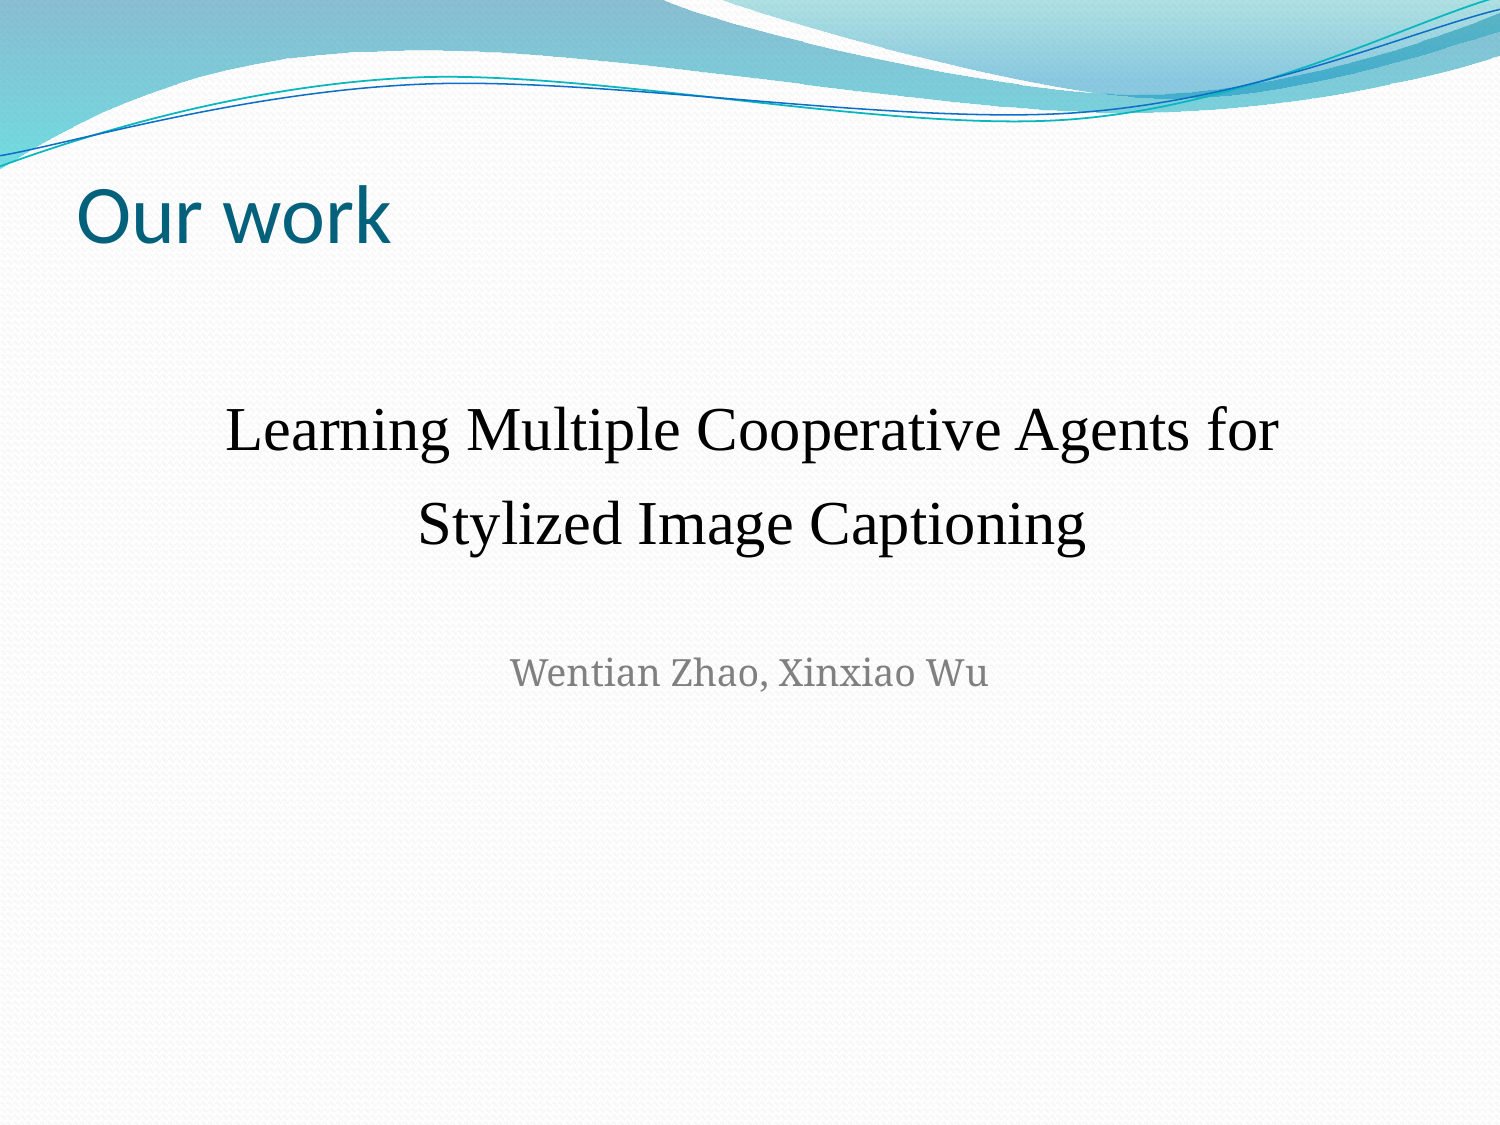

Our work

Learning Multiple Cooperative Agents for Stylized Image Captioning
Wentian Zhao, Xinxiao Wu